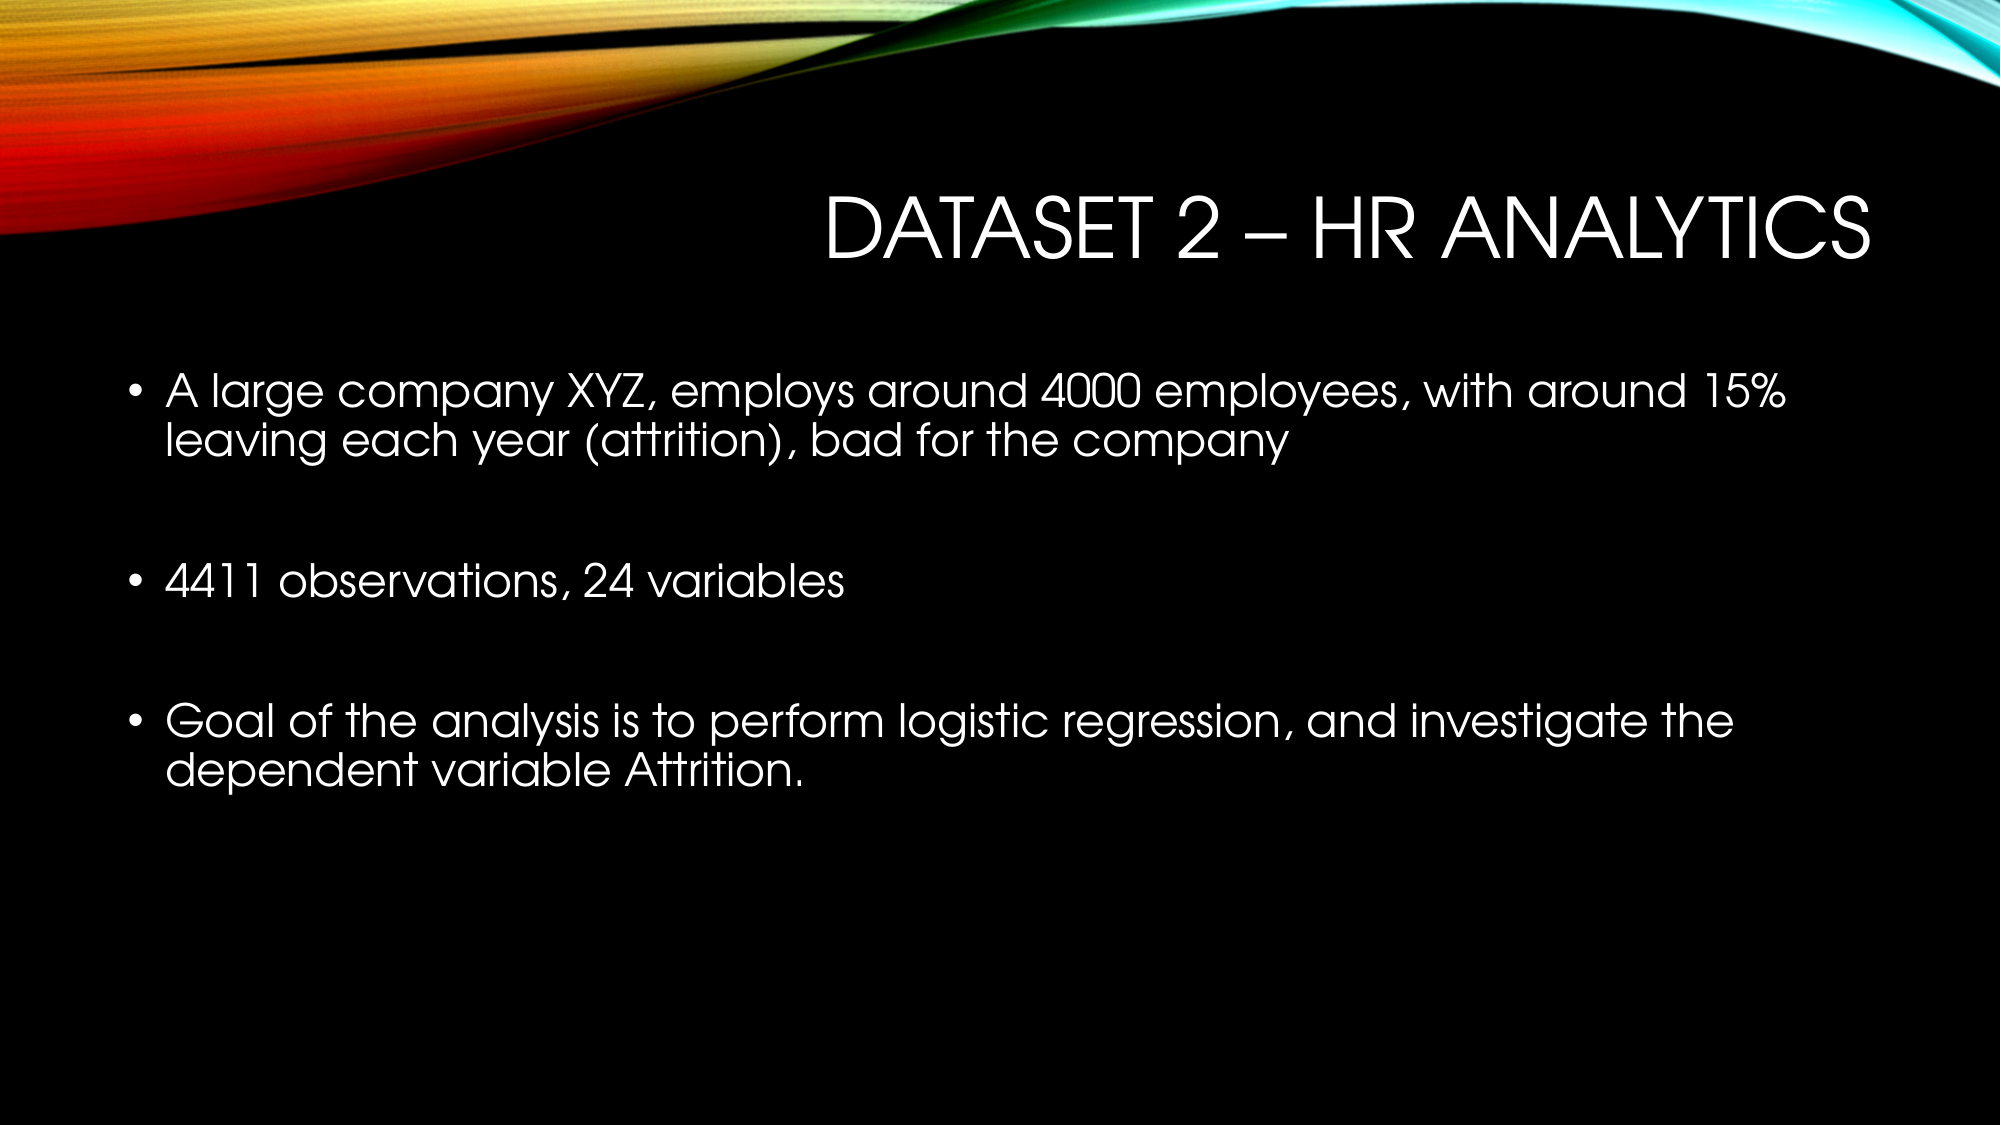

# Dataset 2 – HR analytics
A large company XYZ, employs around 4000 employees, with around 15% leaving each year (attrition), bad for the company

4411 observations, 24 variables

Goal of the analysis is to perform logistic regression, and investigate the dependent variable Attrition.